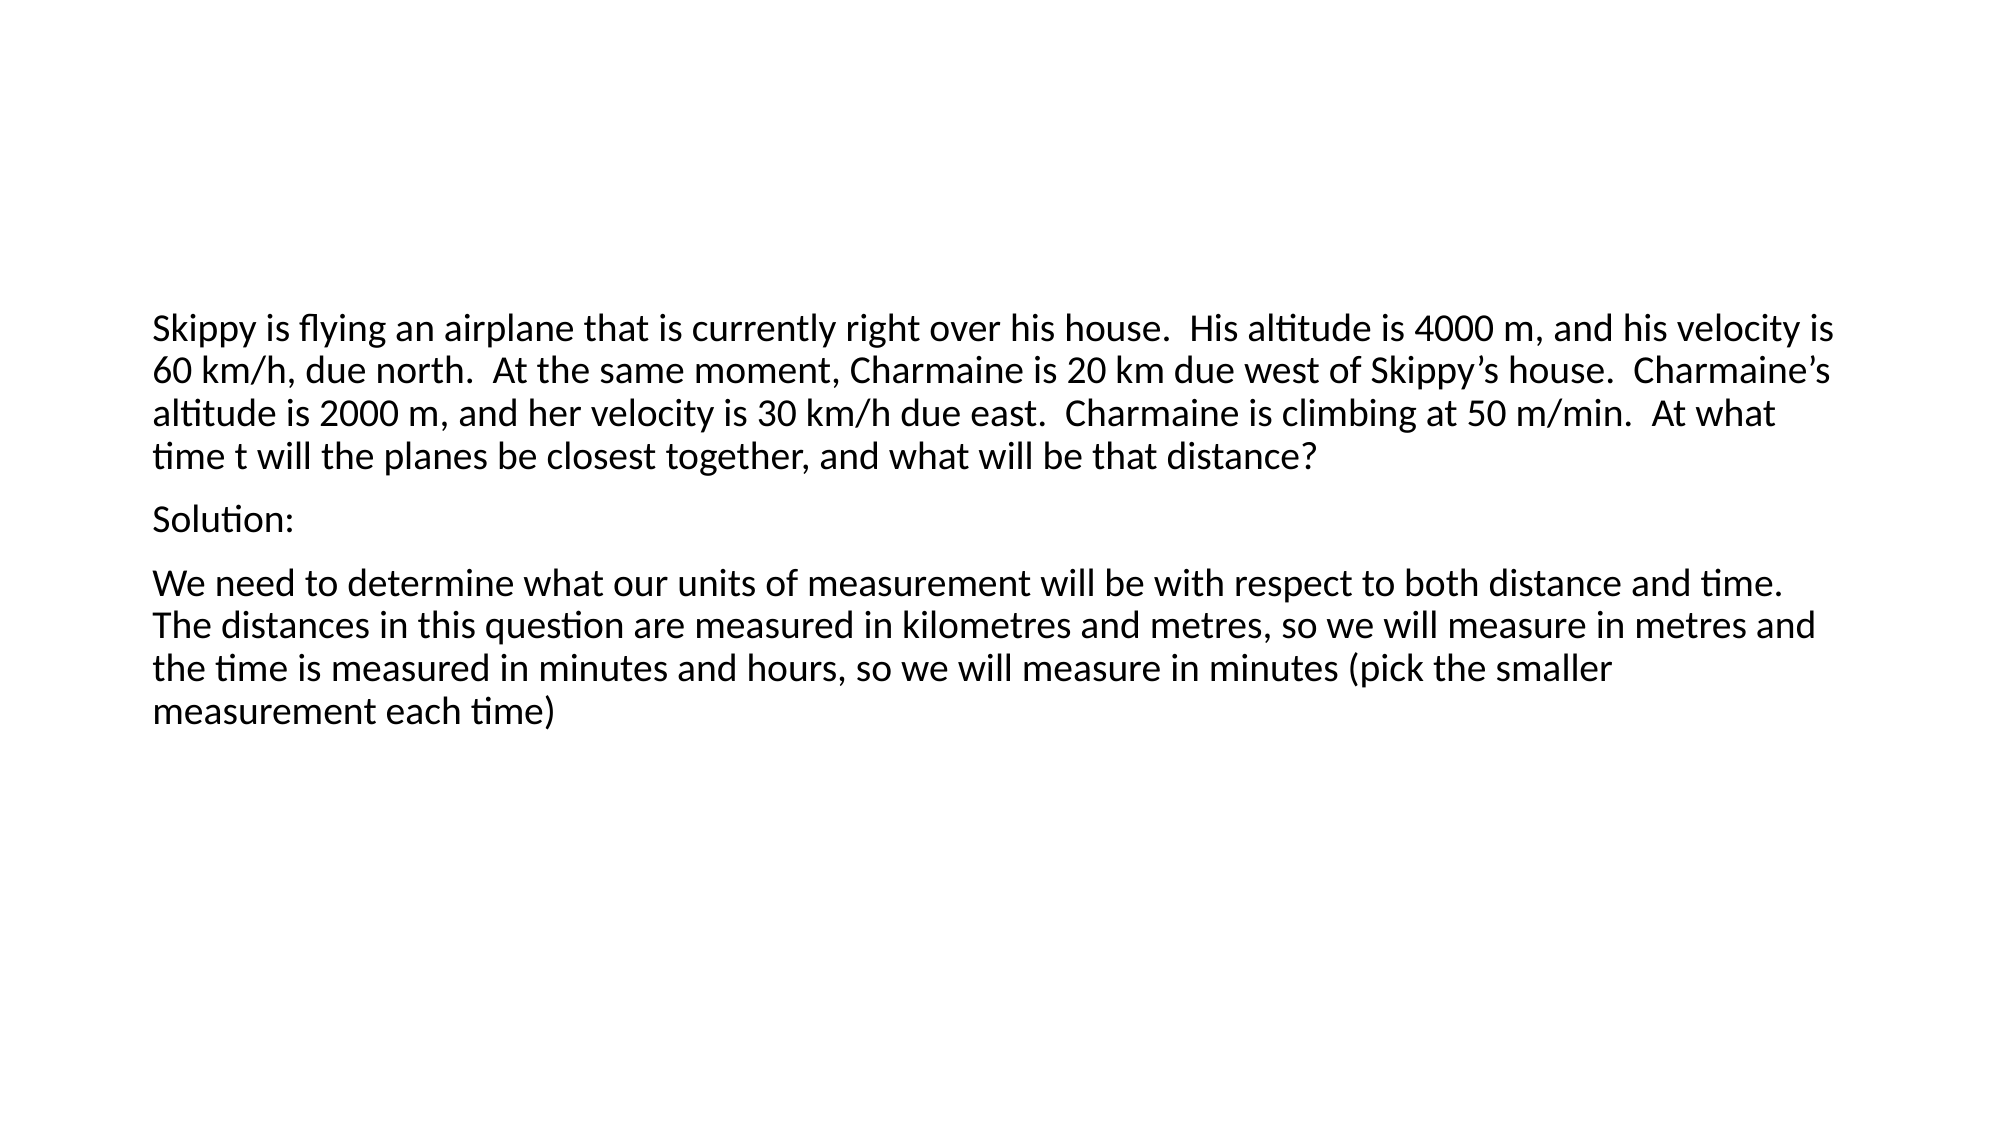

#
Skippy is flying an airplane that is currently right over his house.  His altitude is 4000 m, and his velocity is 60 km/h, due north.  At the same moment, Charmaine is 20 km due west of Skippy’s house.  Charmaine’s altitude is 2000 m, and her velocity is 30 km/h due east.  Charmaine is climbing at 50 m/min.  At what time t will the planes be closest together, and what will be that distance?
Solution:
We need to determine what our units of measurement will be with respect to both distance and time. The distances in this question are measured in kilometres and metres, so we will measure in metres and the time is measured in minutes and hours, so we will measure in minutes (pick the smaller measurement each time)